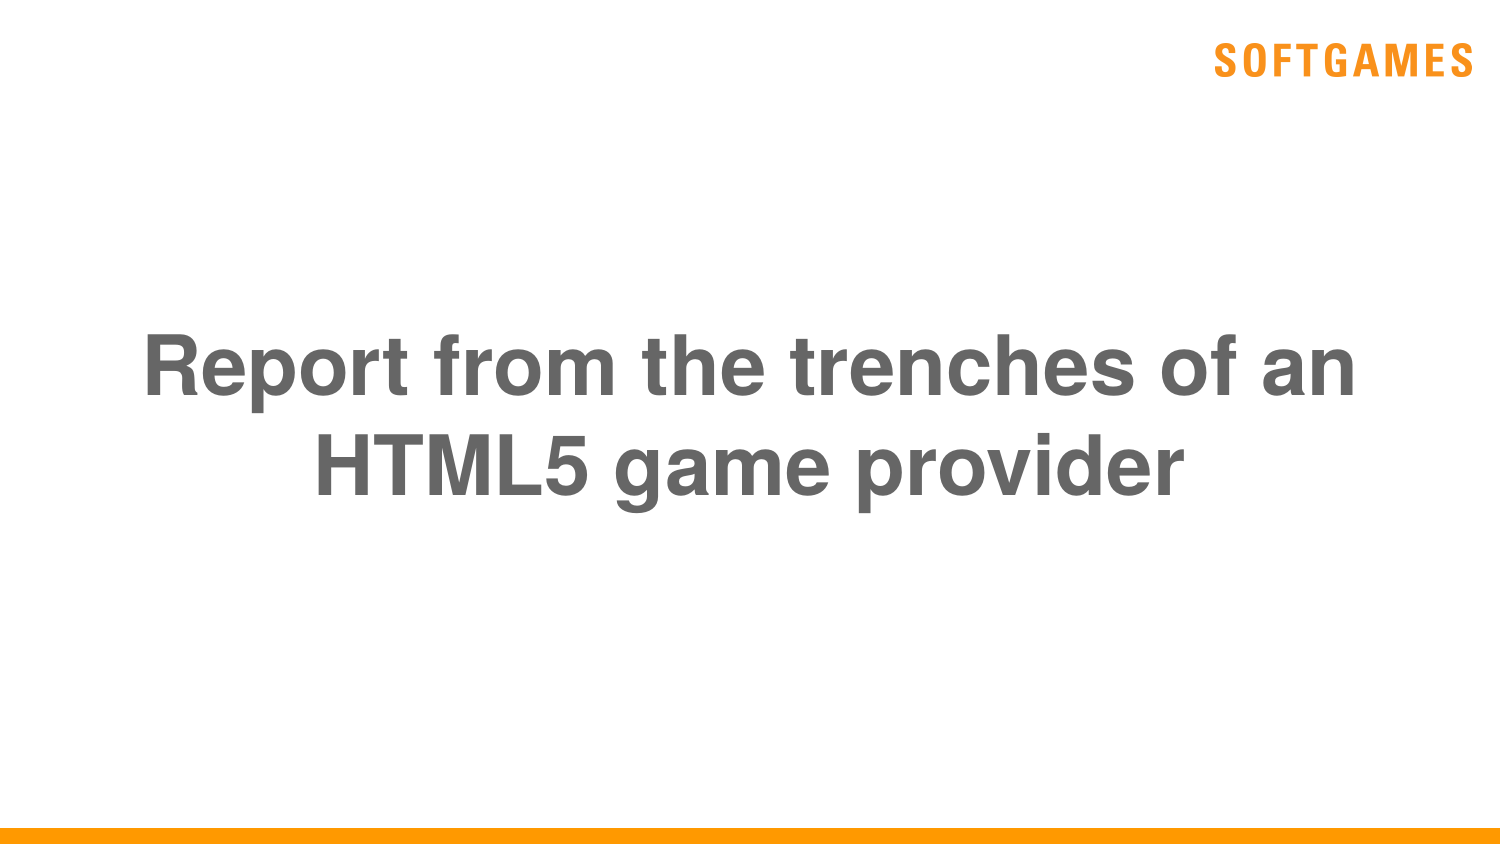

# Report from the trenches of an HTML5 game provider